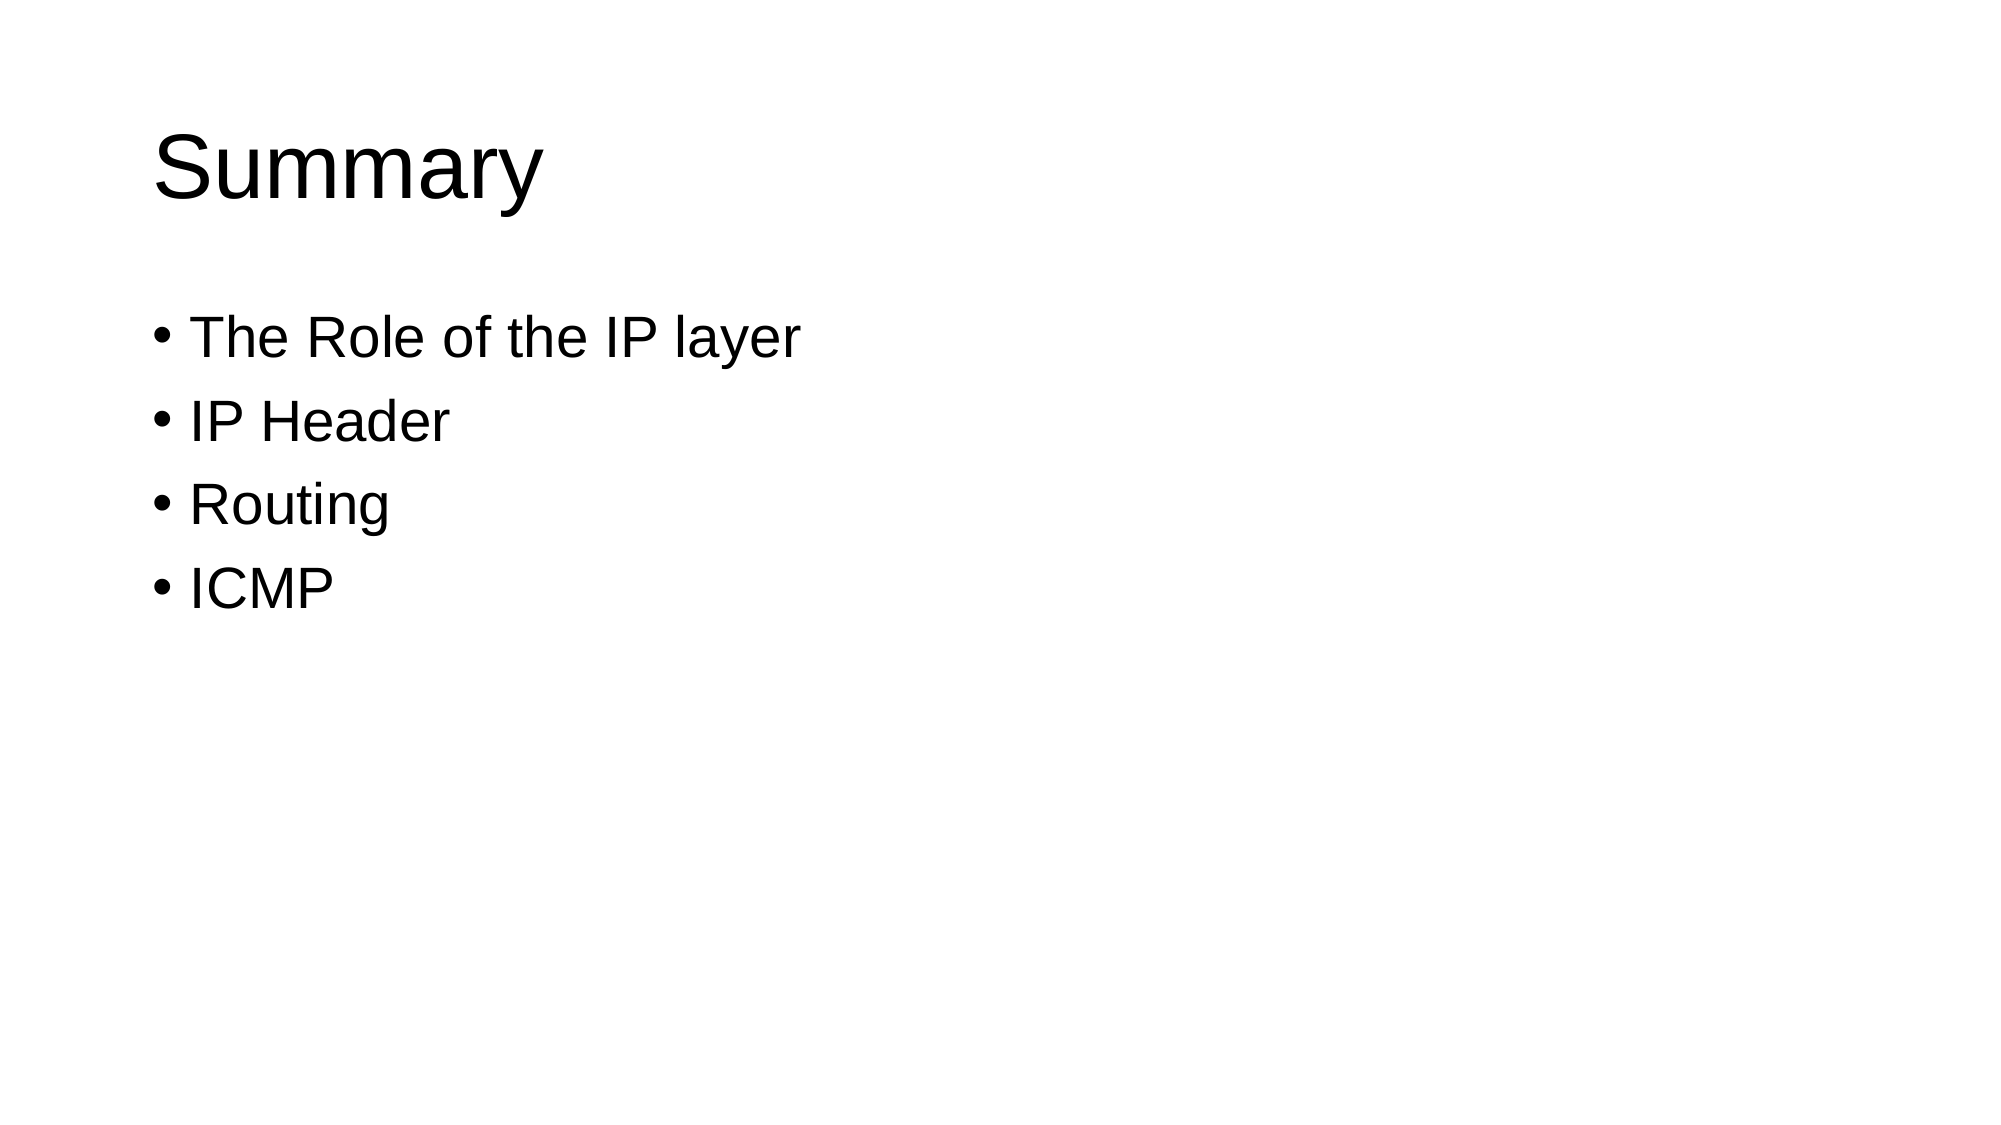

# Summary
The Role of the IP layer
IP Header
Routing
ICMP